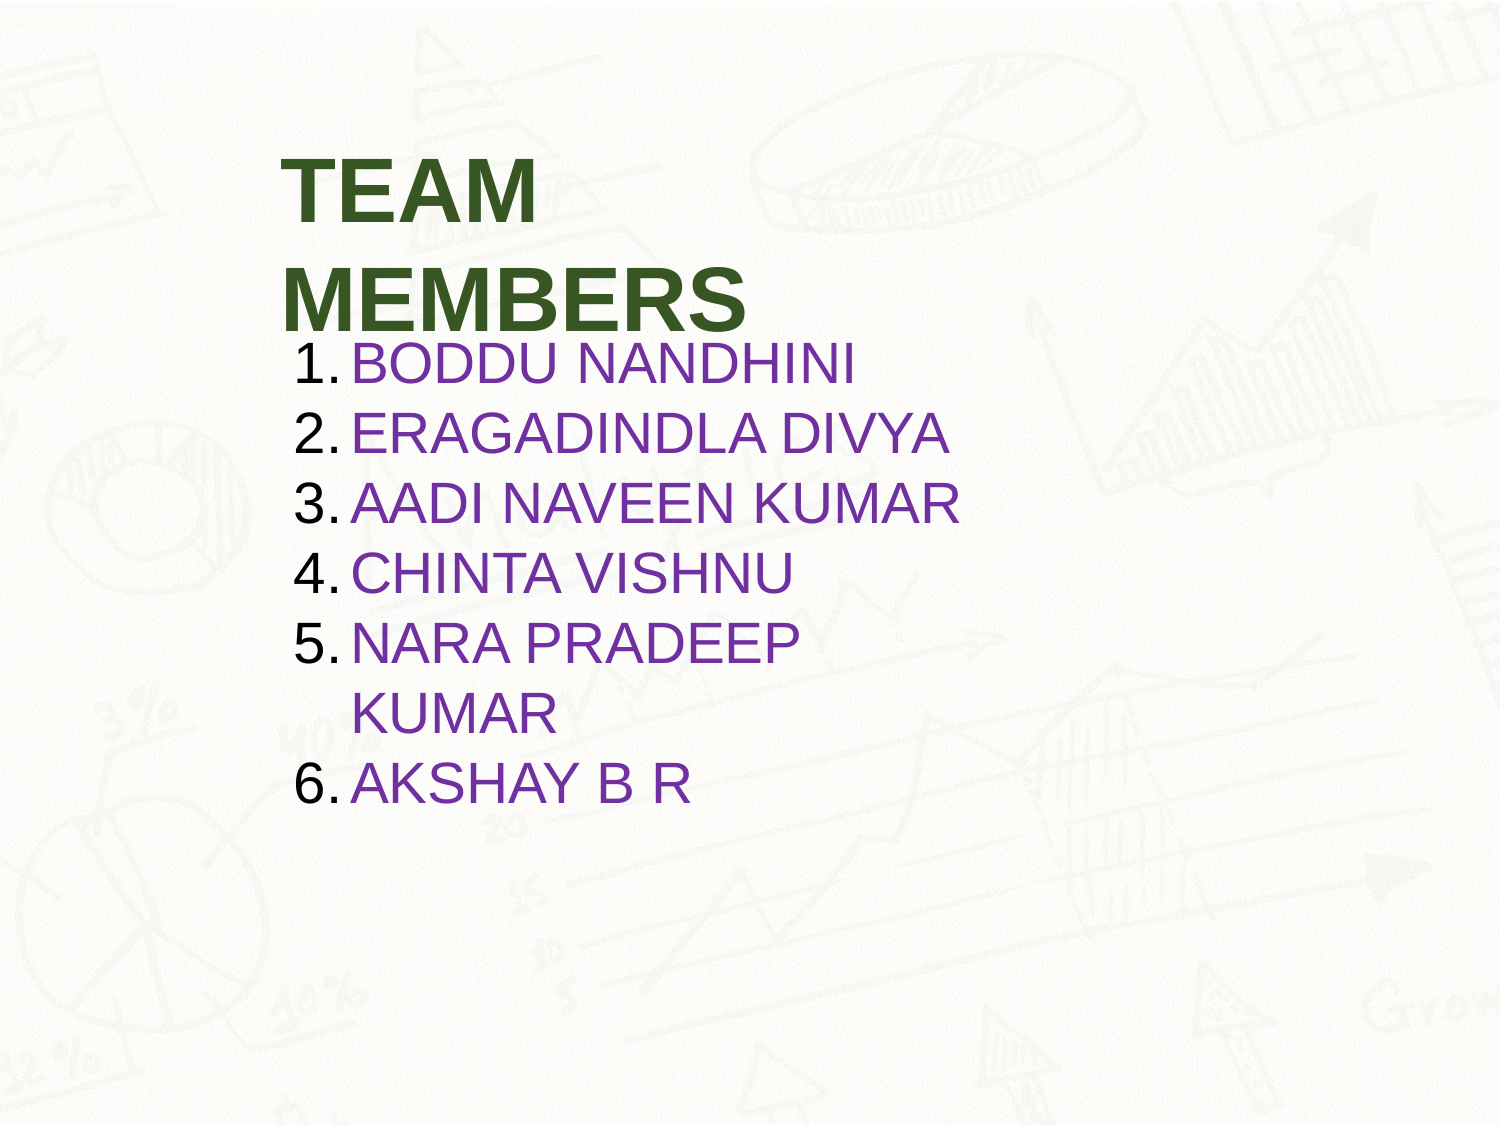

TEAM MEMBERS
BODDU NANDHINI
ERAGADINDLA DIVYA
AADI NAVEEN KUMAR
CHINTA VISHNU
NARA PRADEEP KUMAR
AKSHAY B R